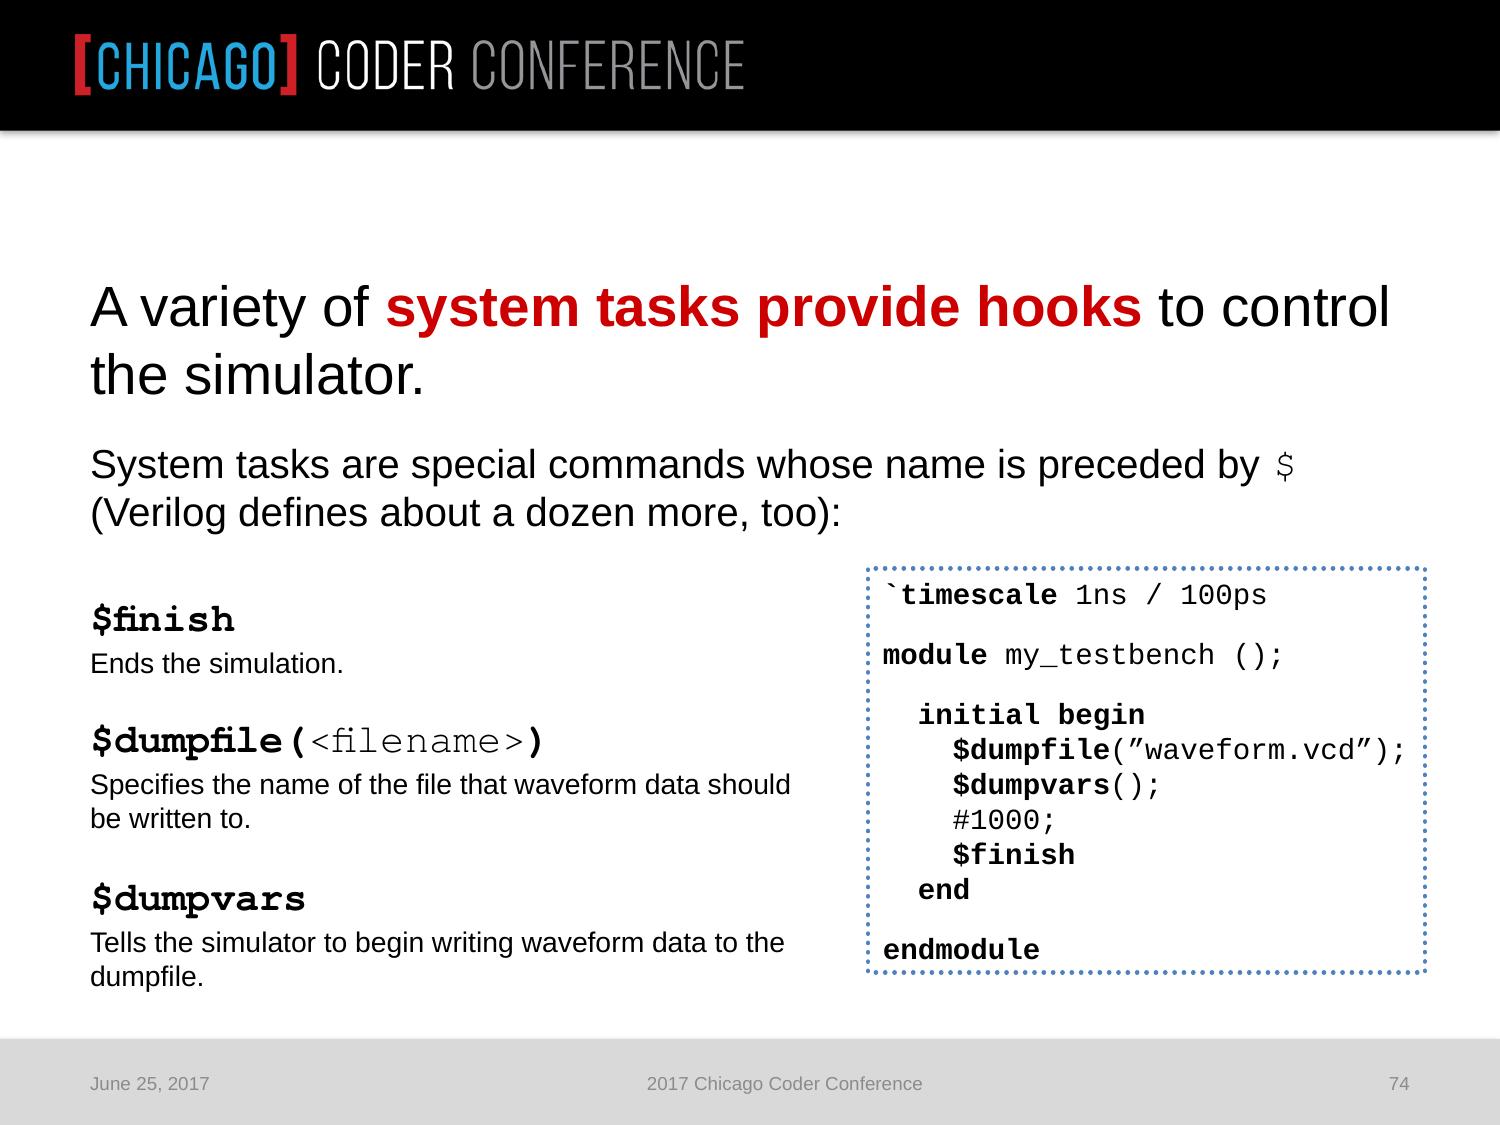

A variety of system tasks provide hooks to control the simulator.
System tasks are special commands whose name is preceded by $ (Verilog defines about a dozen more, too):
$finish
Ends the simulation.
$dumpfile(<filename>)
Specifies the name of the file that waveform data should
be written to.

$dumpvars
Tells the simulator to begin writing waveform data to the
dumpfile.
`timescale 1ns / 100ps
module my_testbench ();

  initial begin
    $dumpfile(”waveform.vcd”);
    $dumpvars();
    #1000;
    $finish
  end

endmodule
June 25, 2017
2017 Chicago Coder Conference
74